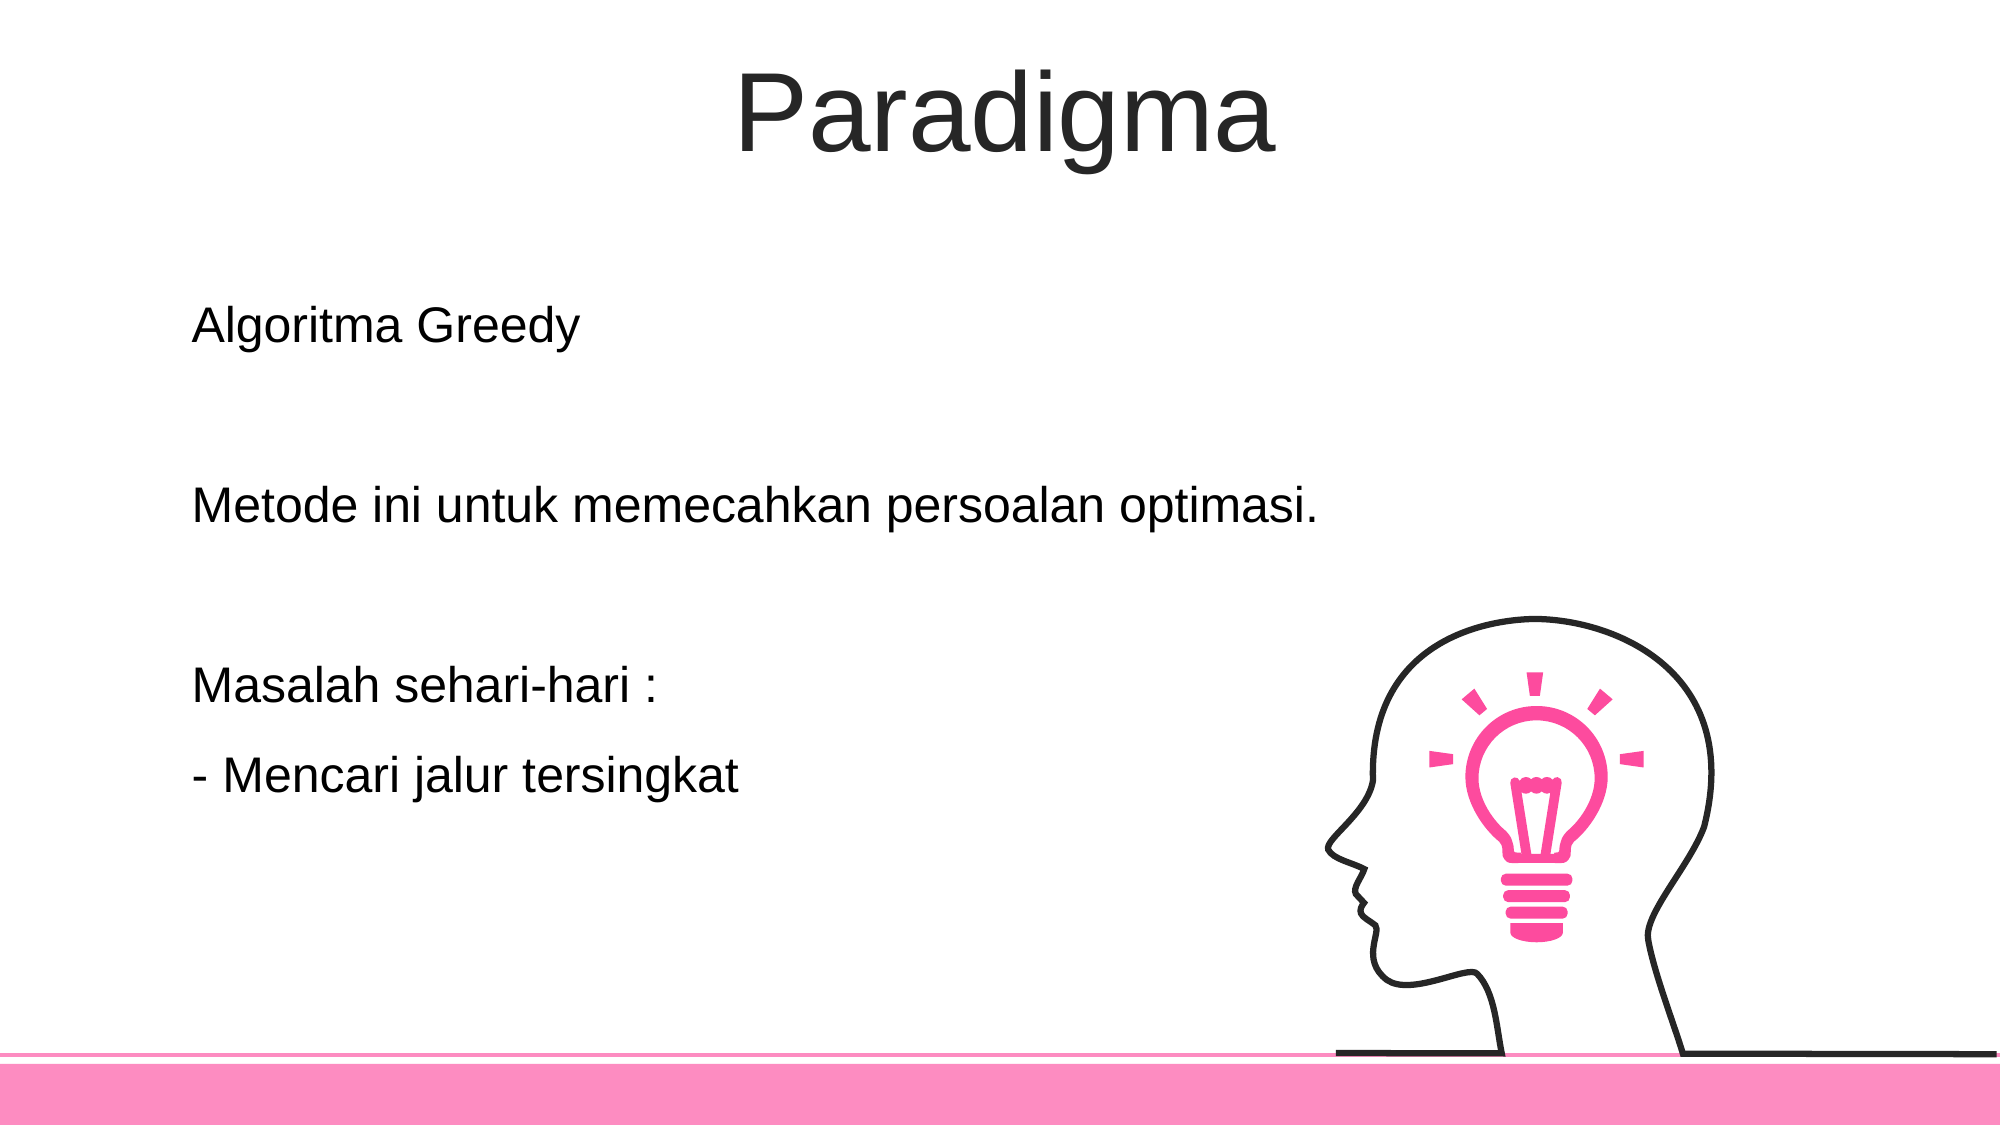

Paradigma
Algoritma Greedy

Metode ini untuk memecahkan persoalan optimasi.

Masalah sehari-hari :
- Mencari jalur tersingkat